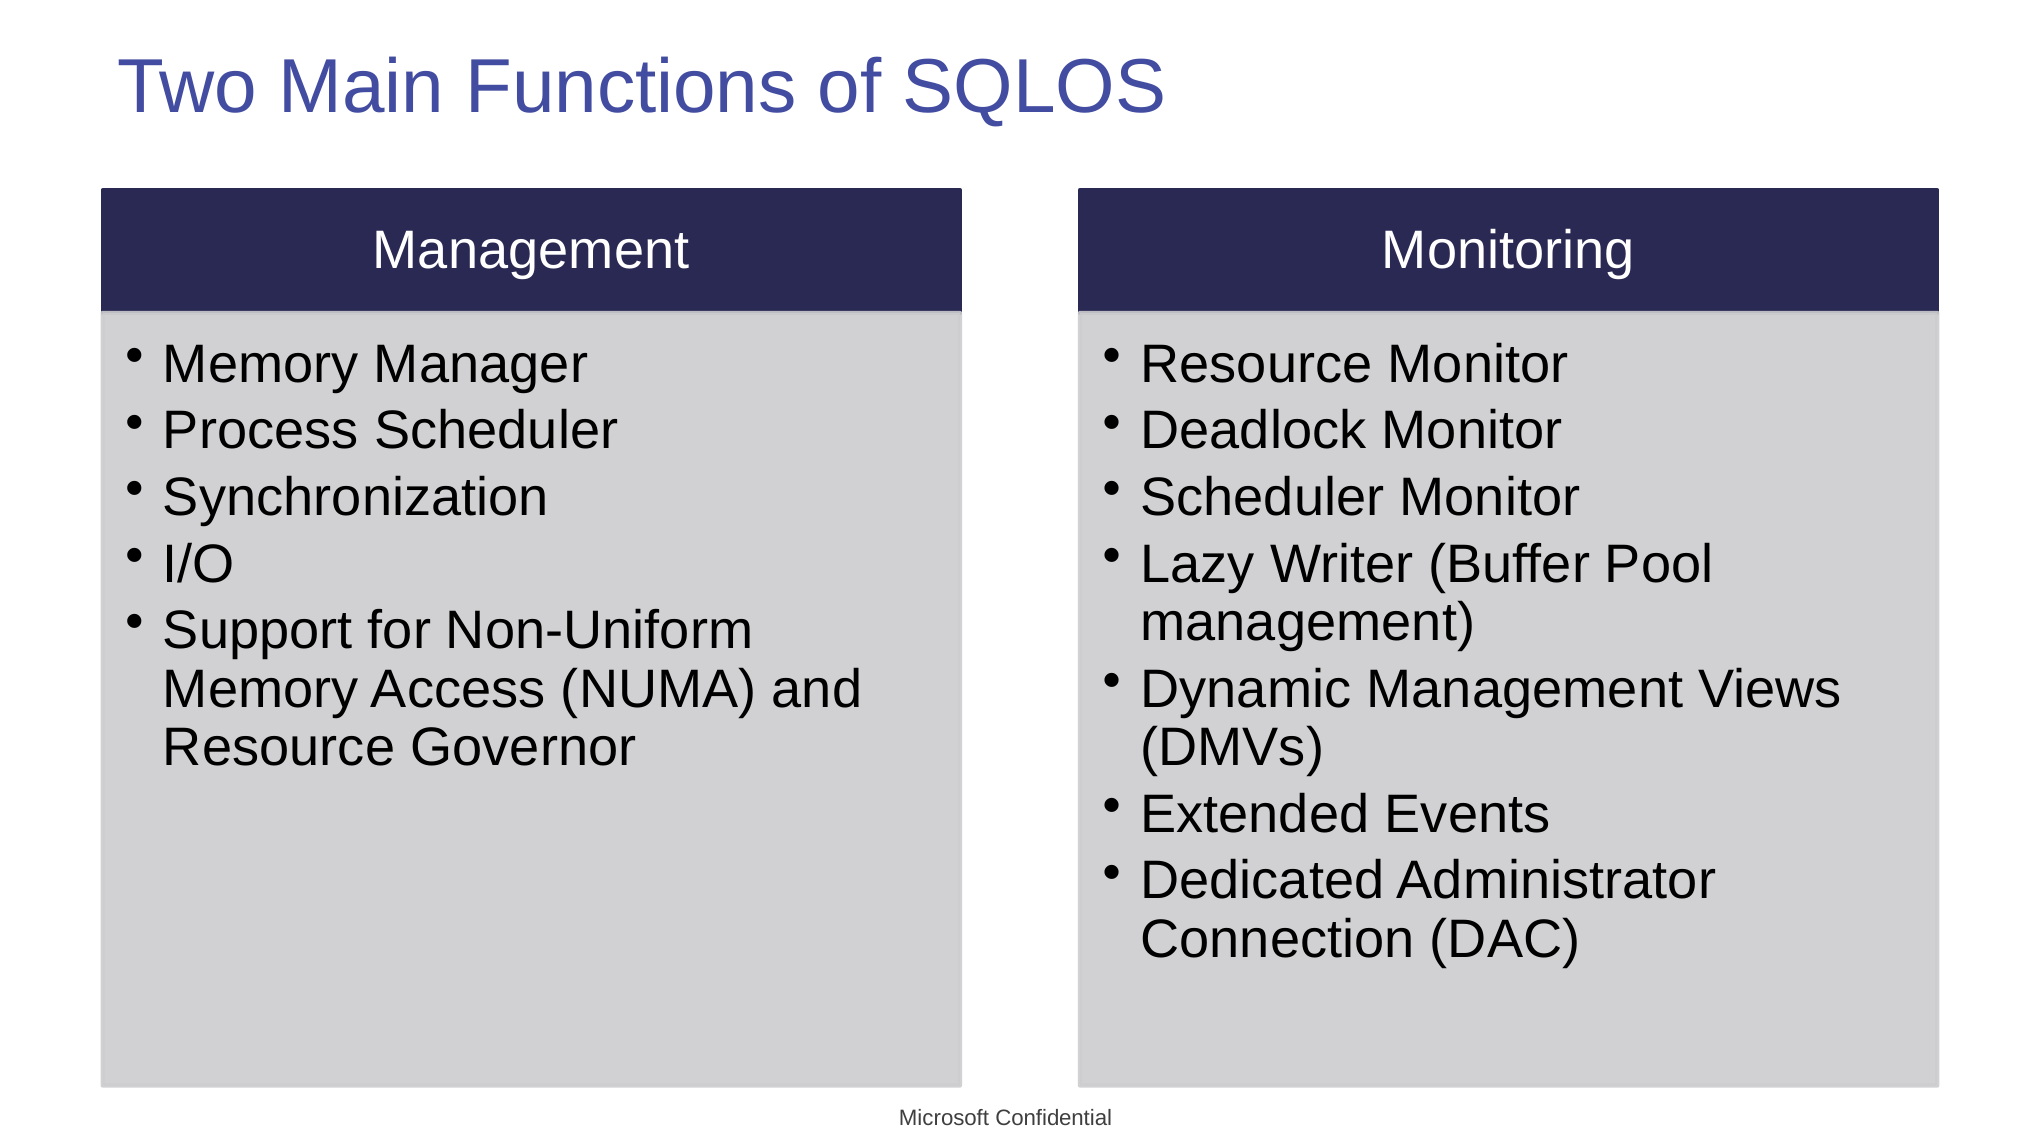

# Two Main Functions of SQLOS
Management
Memory Manager
Process Scheduler
Synchronization
I/O
Support for Non-Uniform Memory Access (NUMA) and Resource Governor
Monitoring
Resource Monitor
Deadlock Monitor
Scheduler Monitor
Lazy Writer (Buffer Pool management)
Dynamic Management Views (DMVs)
Extended Events
Dedicated Administrator Connection (DAC)
Microsoft Confidential